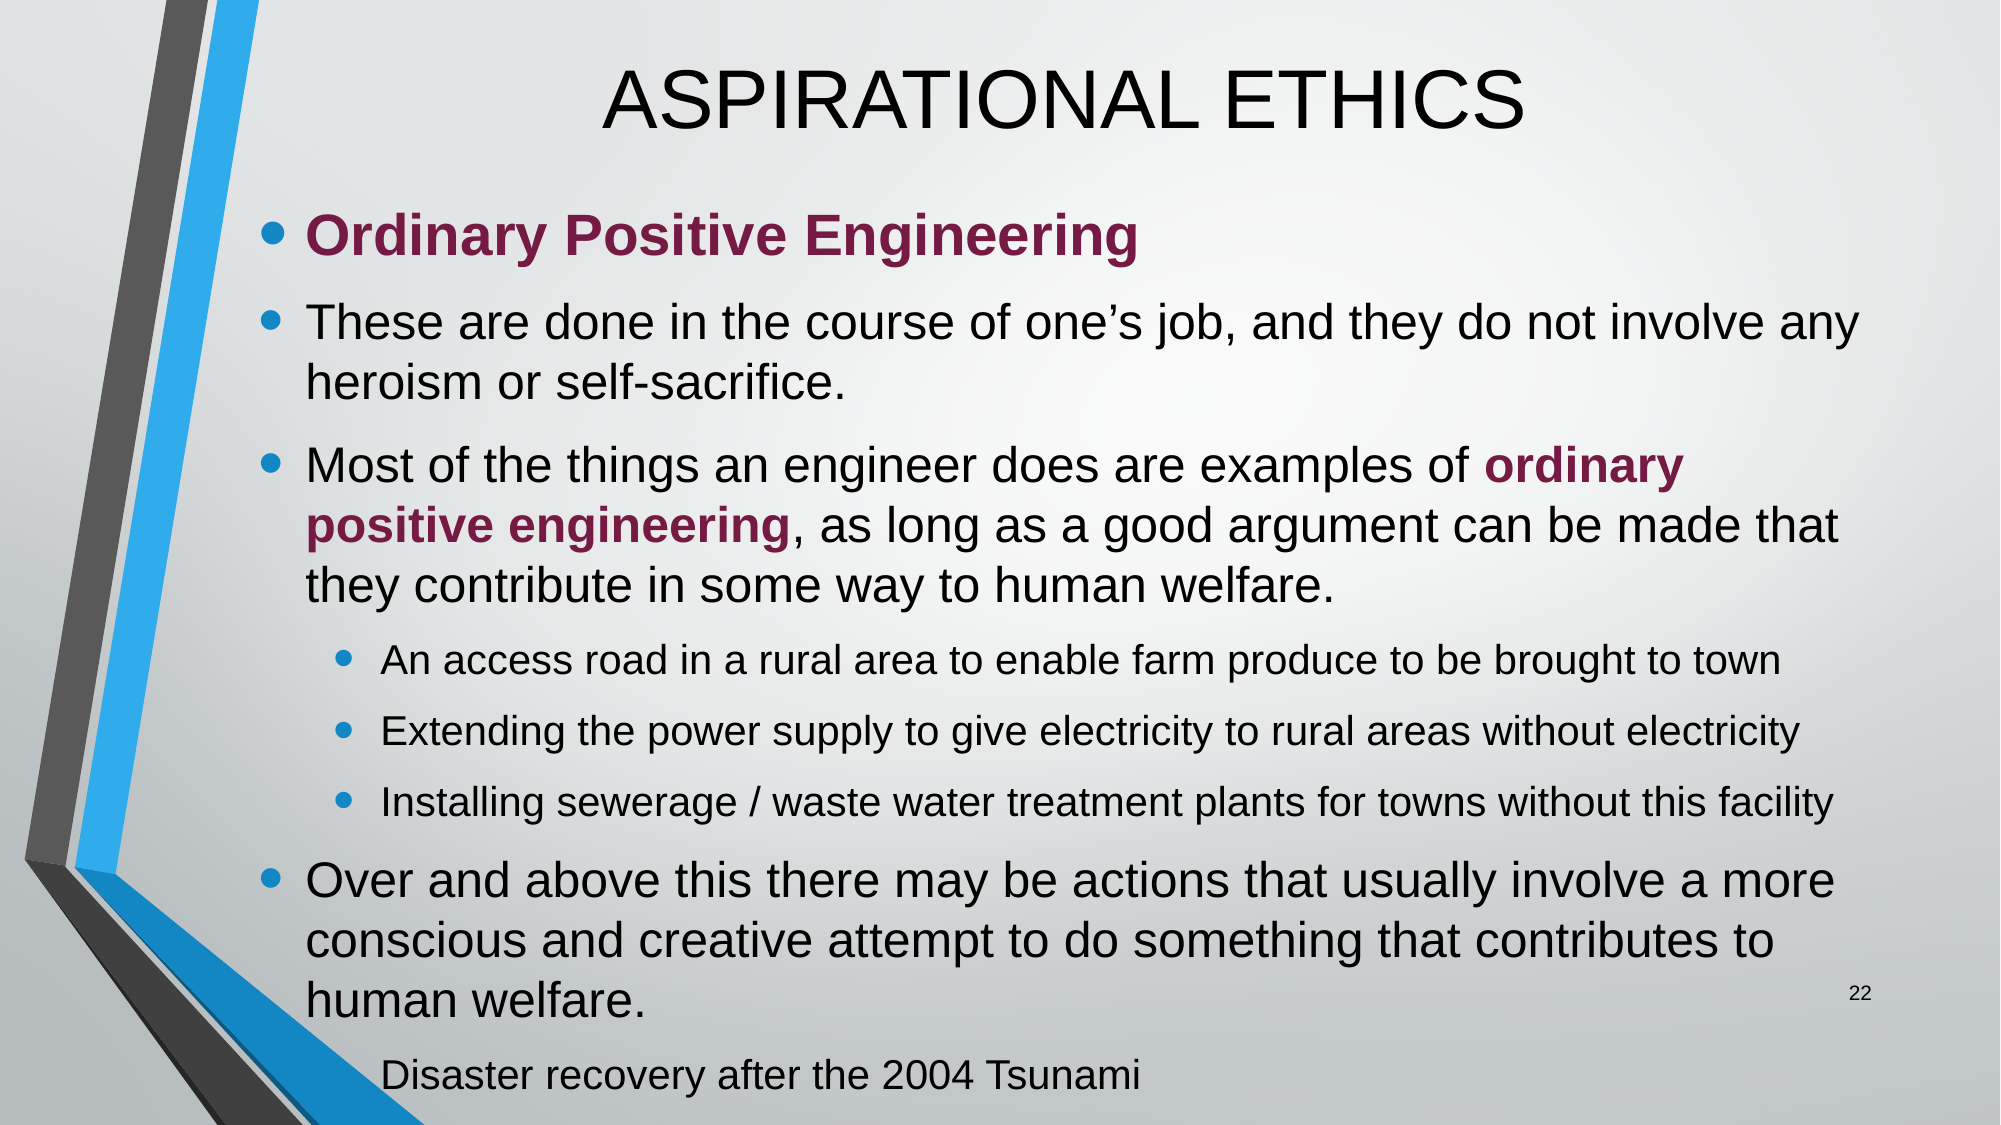

# ASPIRATIONAL ETHICS
Ordinary Positive Engineering
These are done in the course of one’s job, and they do not involve any heroism or self-sacrifice.
Most of the things an engineer does are examples of ordinary positive engineering, as long as a good argument can be made that they contribute in some way to human welfare.
An access road in a rural area to enable farm produce to be brought to town
Extending the power supply to give electricity to rural areas without electricity
Installing sewerage / waste water treatment plants for towns without this facility
Over and above this there may be actions that usually involve a more conscious and creative attempt to do something that contributes to human welfare.
Disaster recovery after the 2004 Tsunami

22